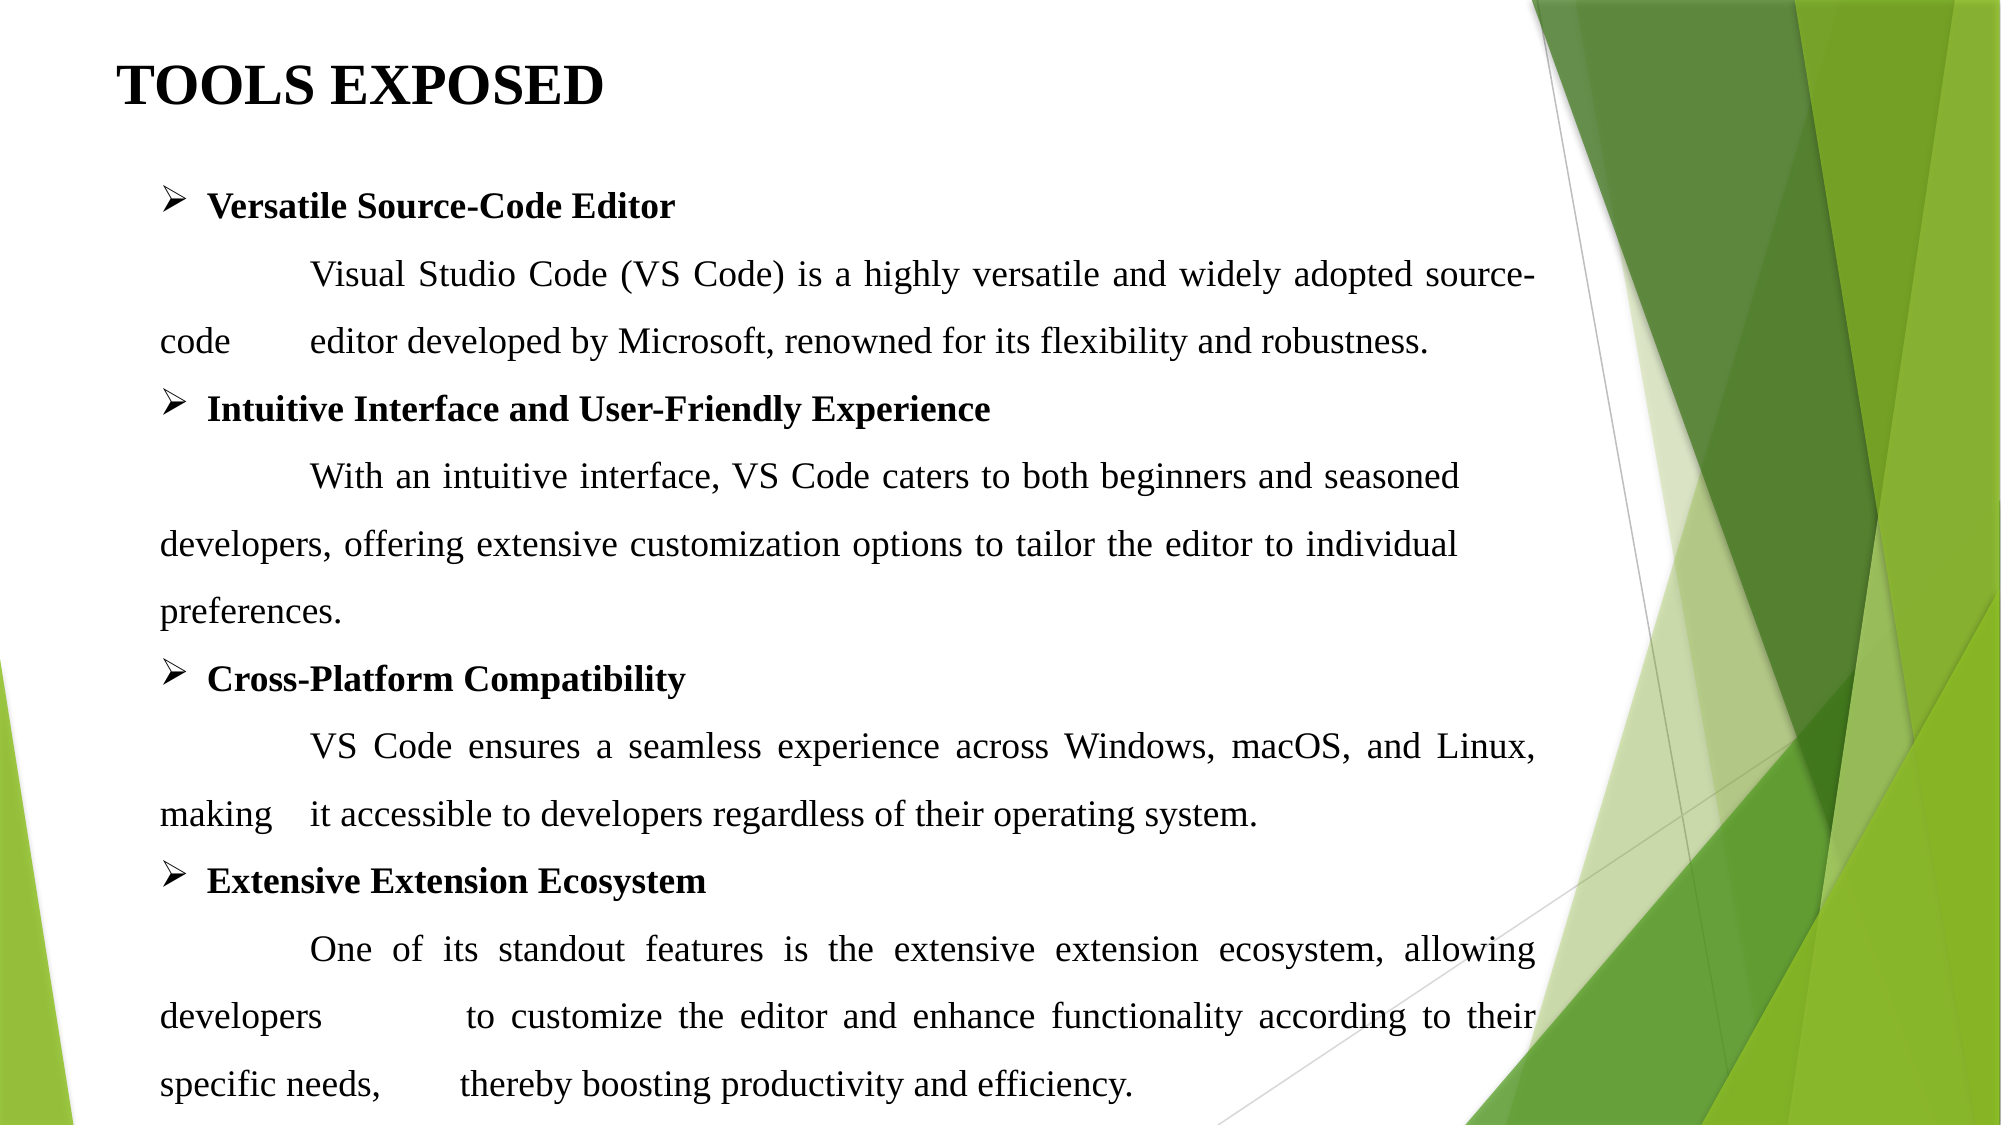

TOOLS EXPOSED
Versatile Source-Code Editor
	Visual Studio Code (VS Code) is a highly versatile and widely adopted source-code 	editor developed by Microsoft, renowned for its flexibility and robustness.
Intuitive Interface and User-Friendly Experience
	With an intuitive interface, VS Code caters to both beginners and seasoned 	developers, offering extensive customization options to tailor the editor to individual 	preferences.
Cross-Platform Compatibility
	VS Code ensures a seamless experience across Windows, macOS, and Linux, making 	it accessible to developers regardless of their operating system.
Extensive Extension Ecosystem
	One of its standout features is the extensive extension ecosystem, allowing developers 	to customize the editor and enhance functionality according to their specific needs, 	thereby boosting productivity and efficiency.